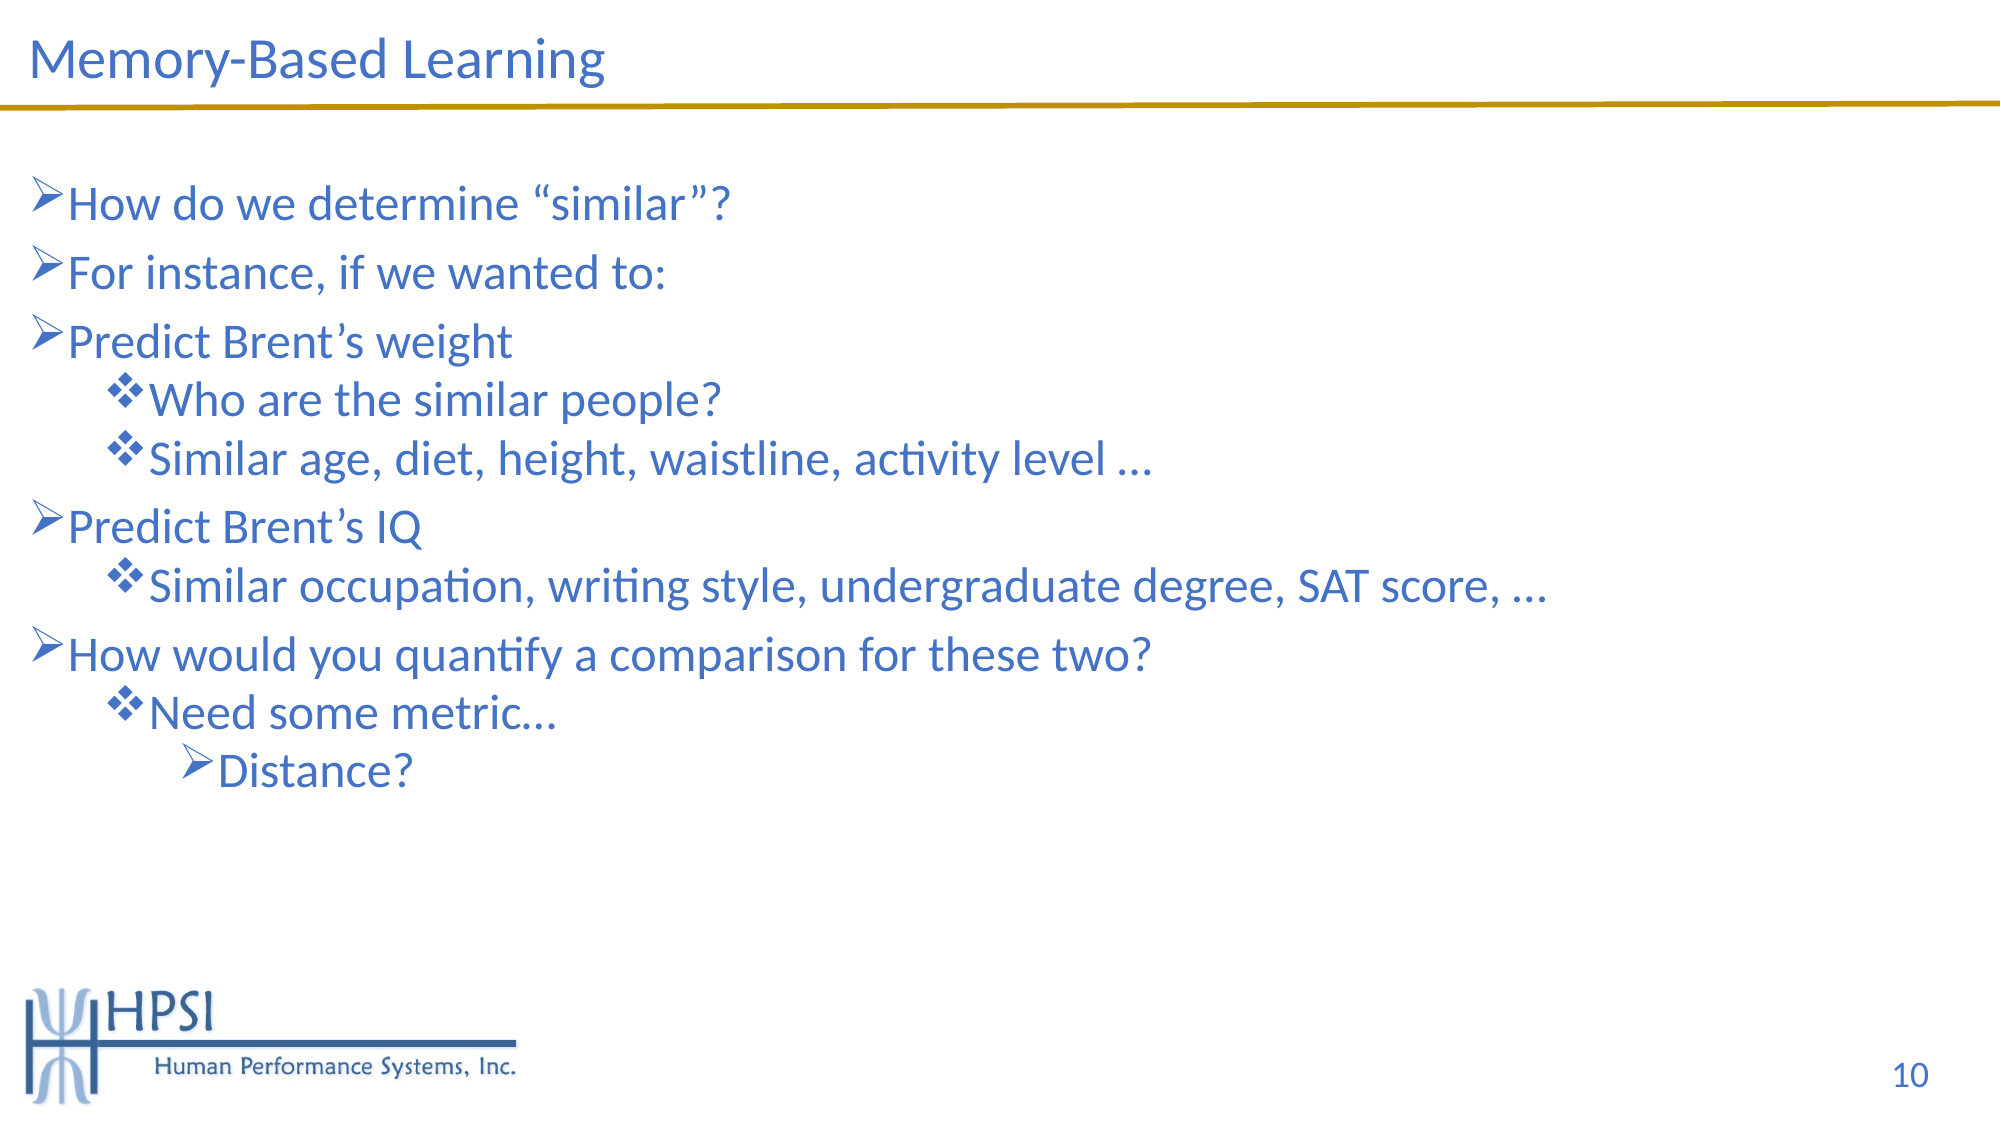

# Memory-Based Learning
How do we determine “similar”?
For instance, if we wanted to:
Predict Brent’s weight
Who are the similar people?
Similar age, diet, height, waistline, activity level …
Predict Brent’s IQ
Similar occupation, writing style, undergraduate degree, SAT score, …
How would you quantify a comparison for these two?
Need some metric…
Distance?

10